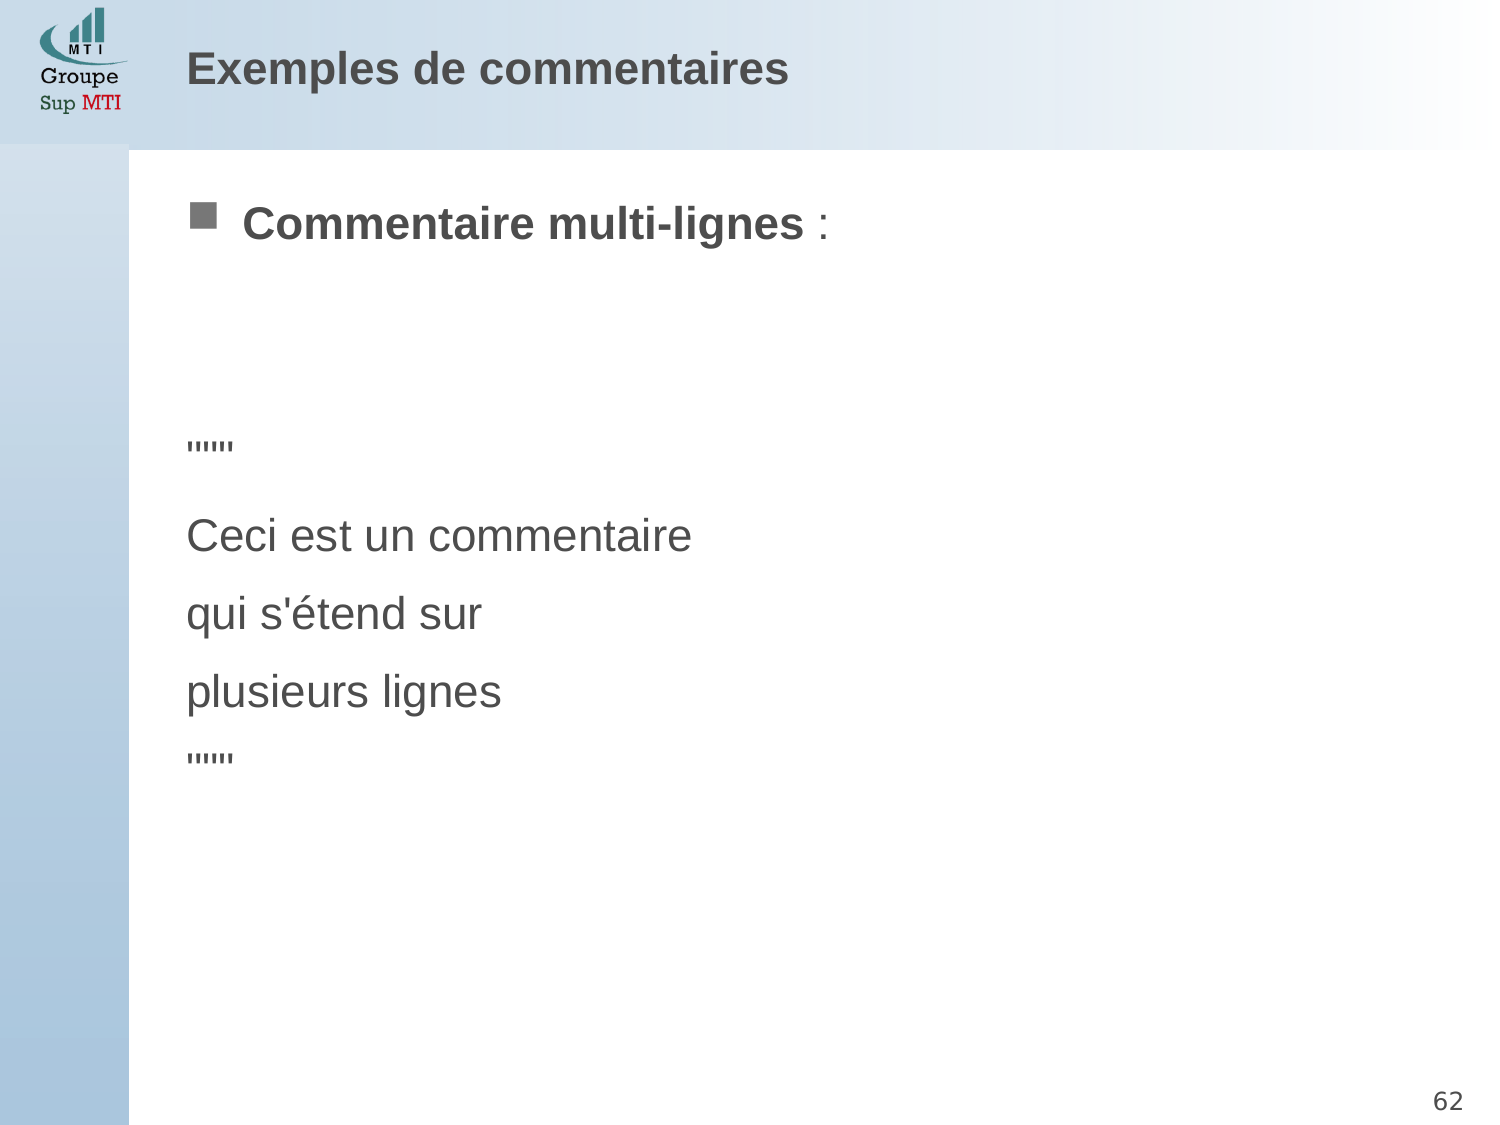

Exemples de commentaires

Commentaire multi-lignes :

"""
Ceci est un commentaire
qui s'étend sur
plusieurs lignes
"""